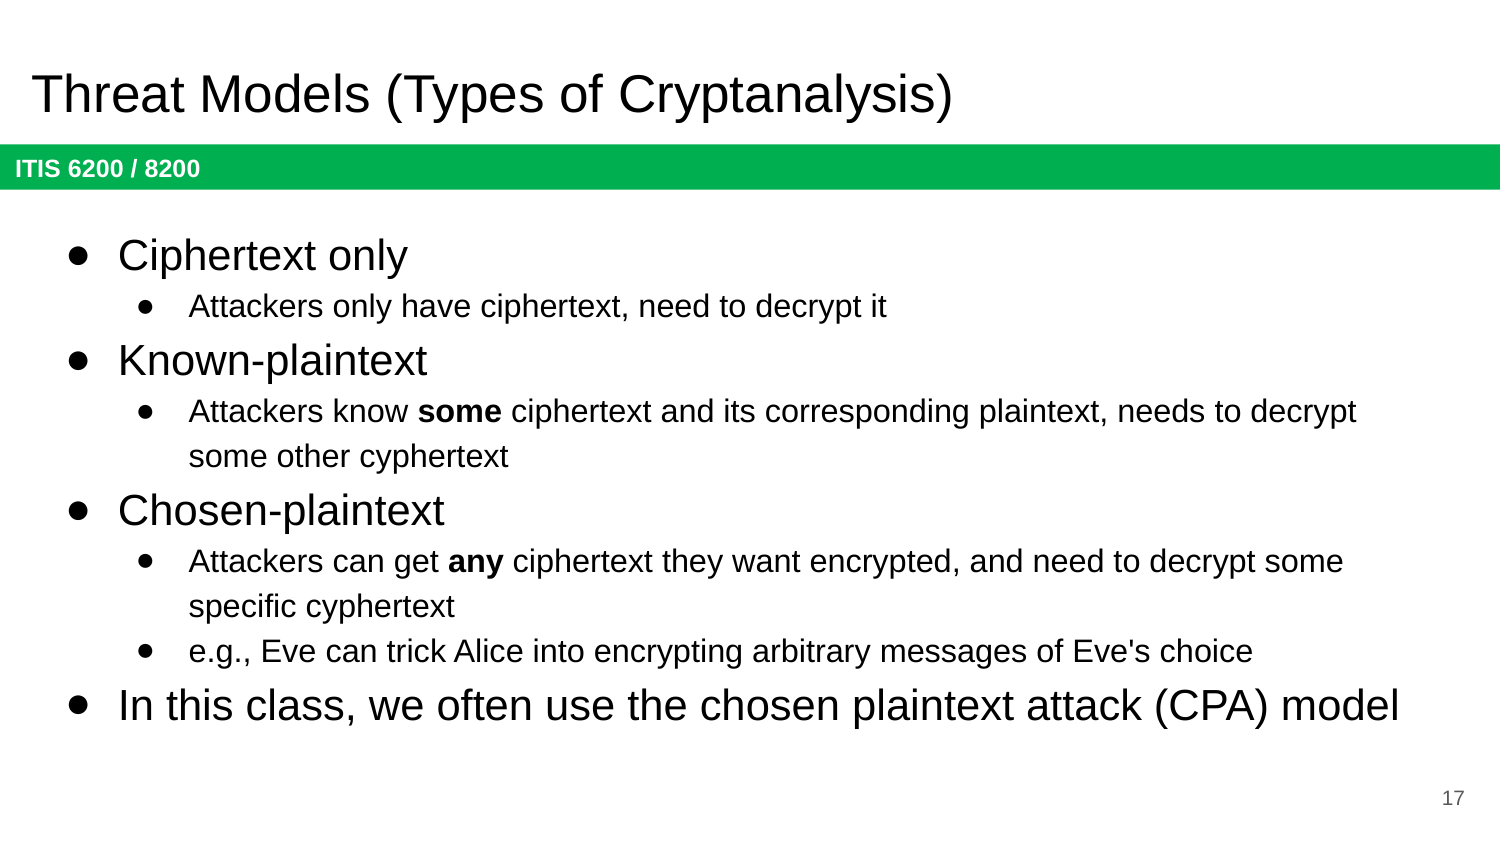

# Threat Models (Types of Cryptanalysis)
Ciphertext only
Attackers only have ciphertext, need to decrypt it
Known-plaintext
Attackers know some ciphertext and its corresponding plaintext, needs to decrypt some other cyphertext
Chosen-plaintext
Attackers can get any ciphertext they want encrypted, and need to decrypt some specific cyphertext
e.g., Eve can trick Alice into encrypting arbitrary messages of Eve's choice
In this class, we often use the chosen plaintext attack (CPA) model

17